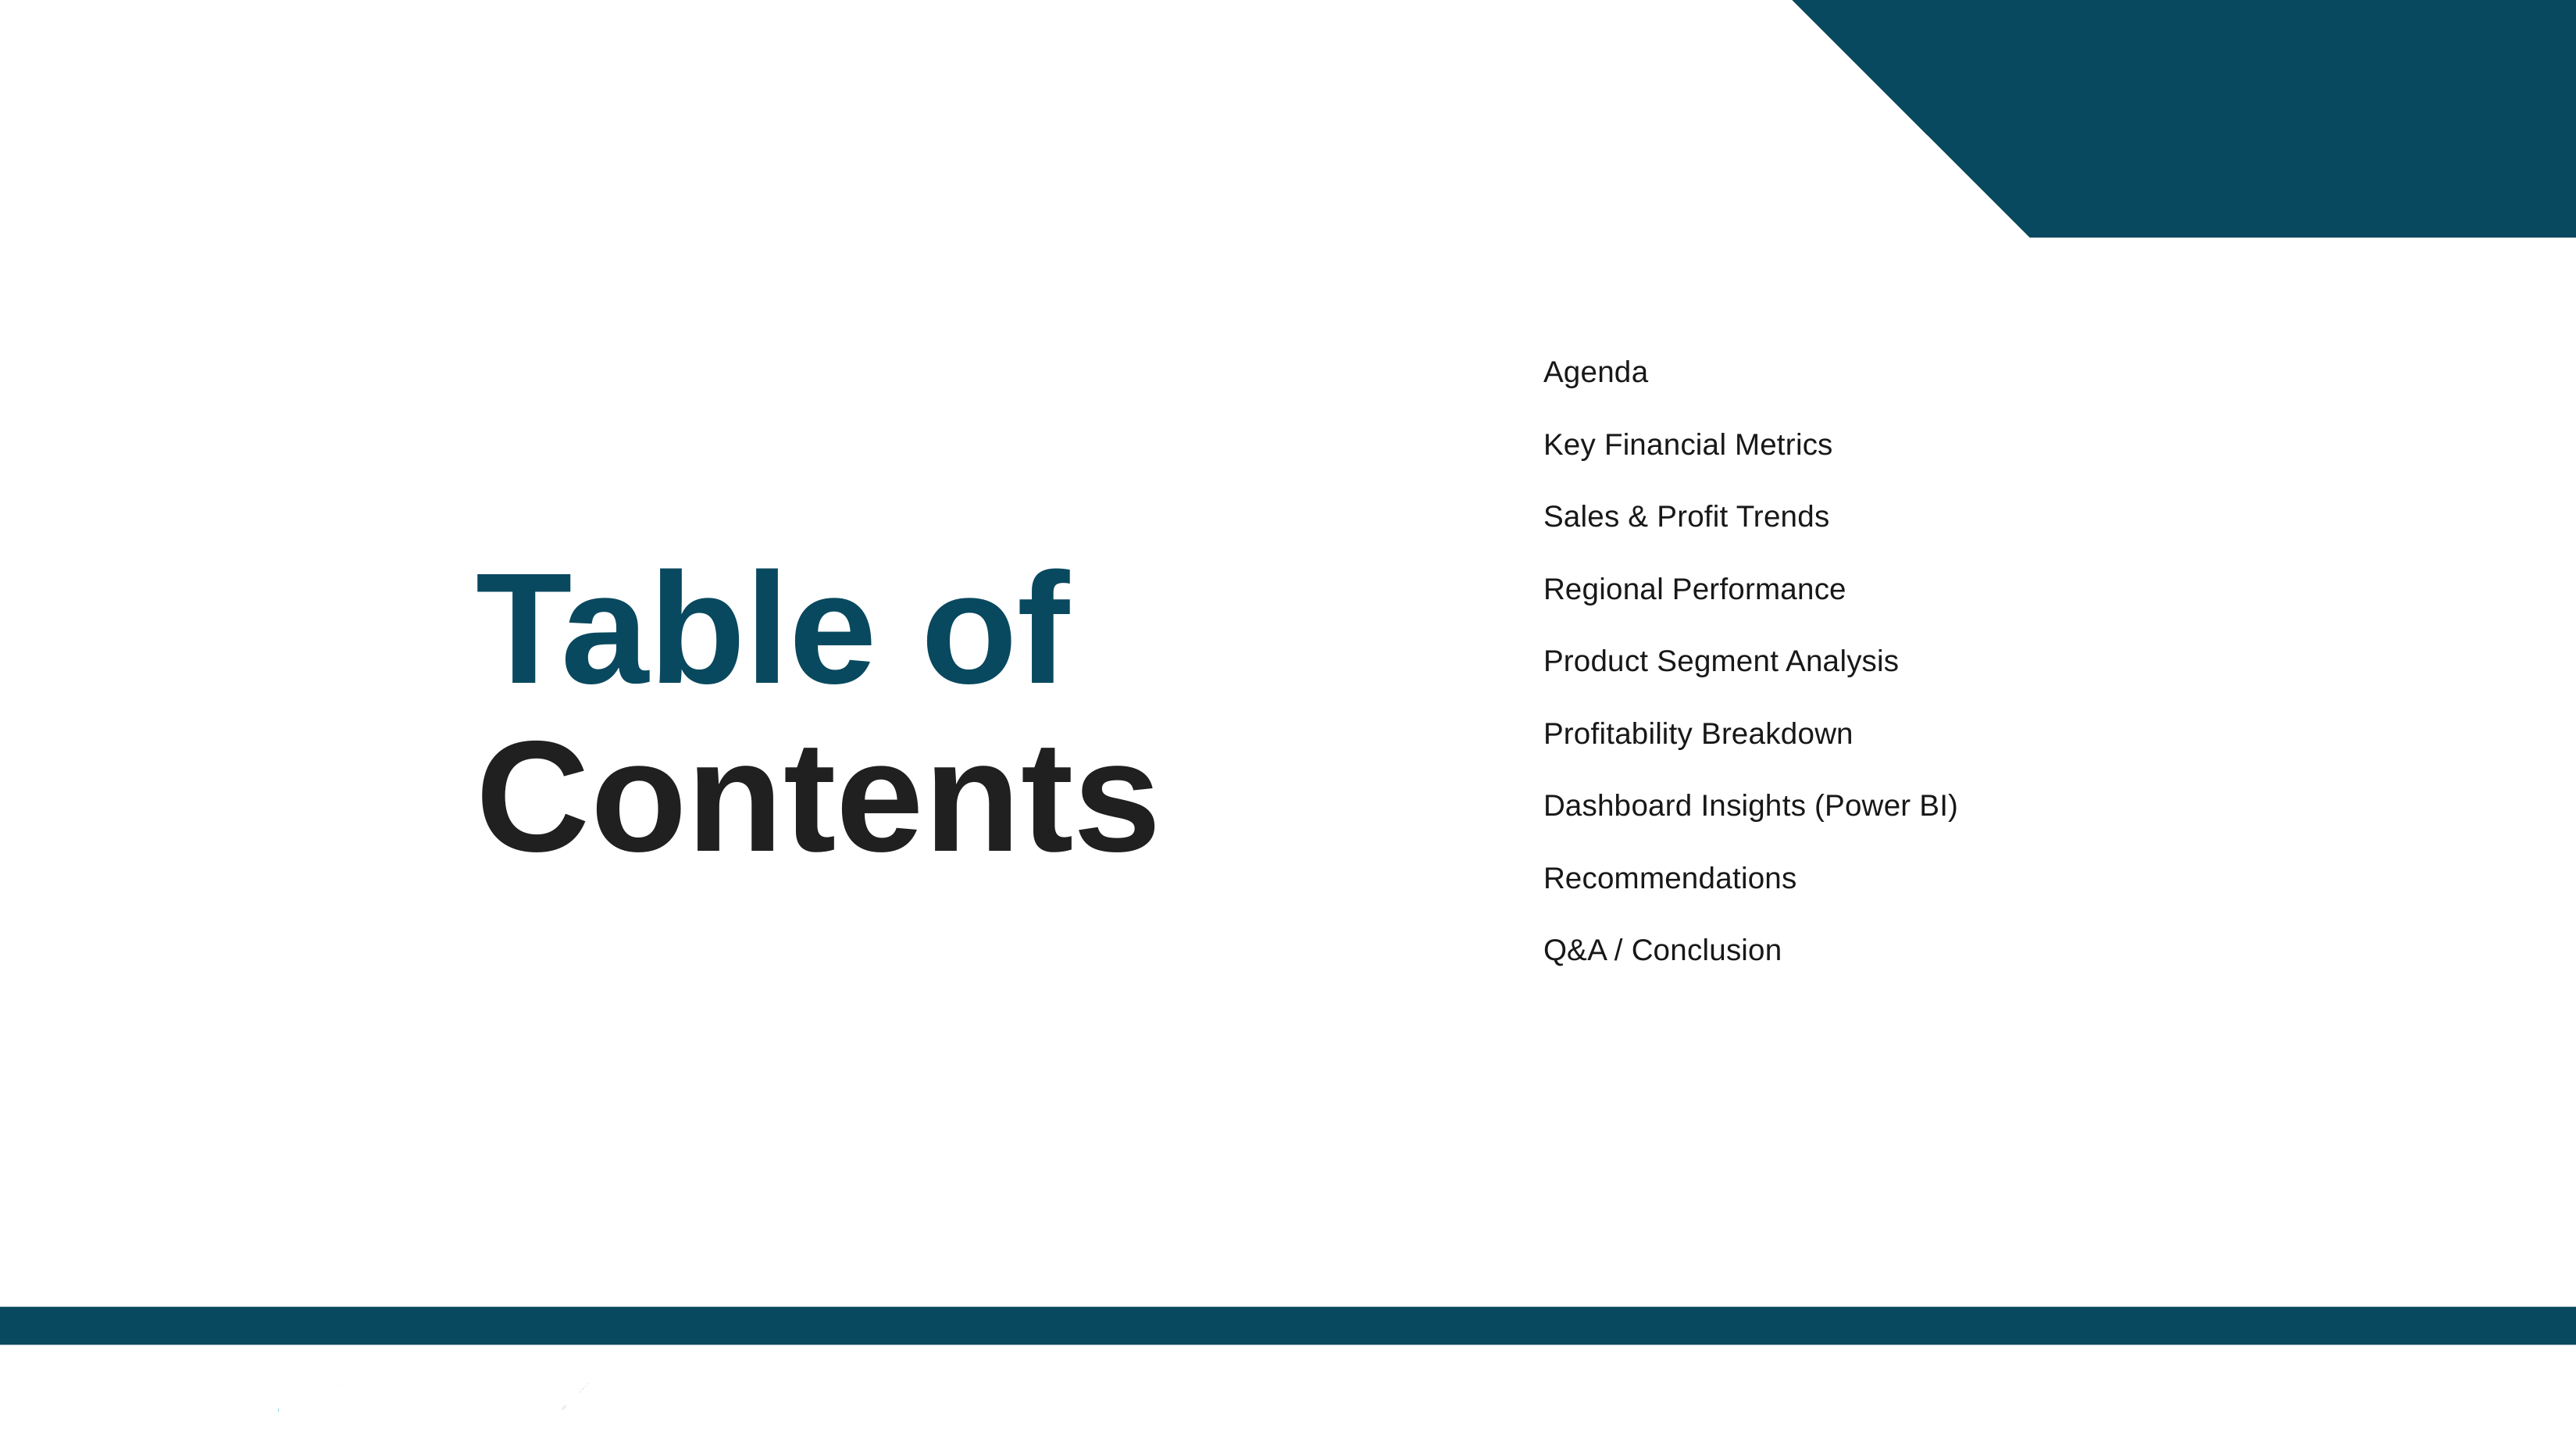

# Agenda Key Financial Metrics Sales & Profit Trends Regional Performance Product Segment Analysis Profitability Breakdown Dashboard Insights (Power BI) Recommendations Q&A / Conclusion
Table of  Contents